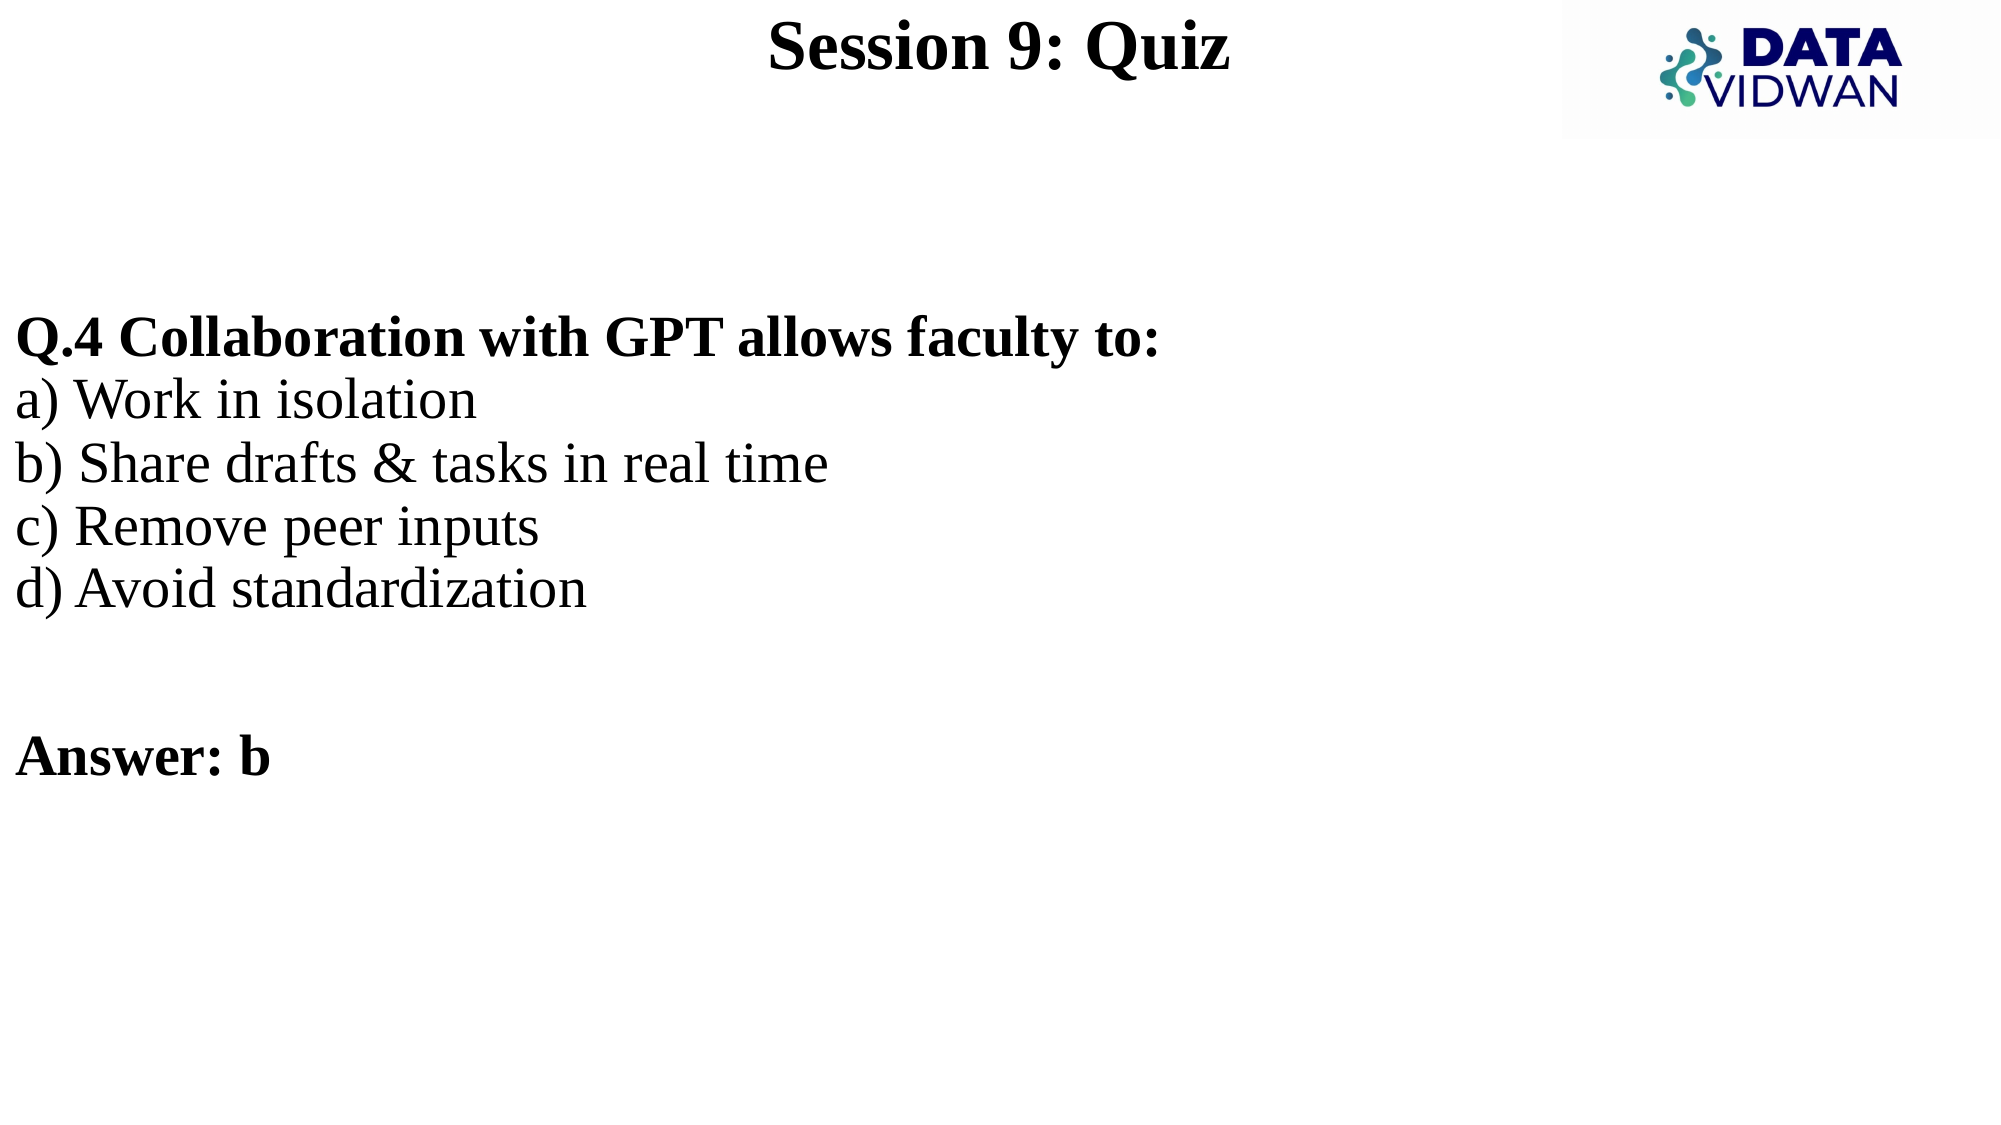

# Session 9: Quiz

Q.4 Collaboration with GPT allows faculty to:
a) Work in isolation
b) Share drafts & tasks in real time
c) Remove peer inputs
d) Avoid standardization

Answer: b